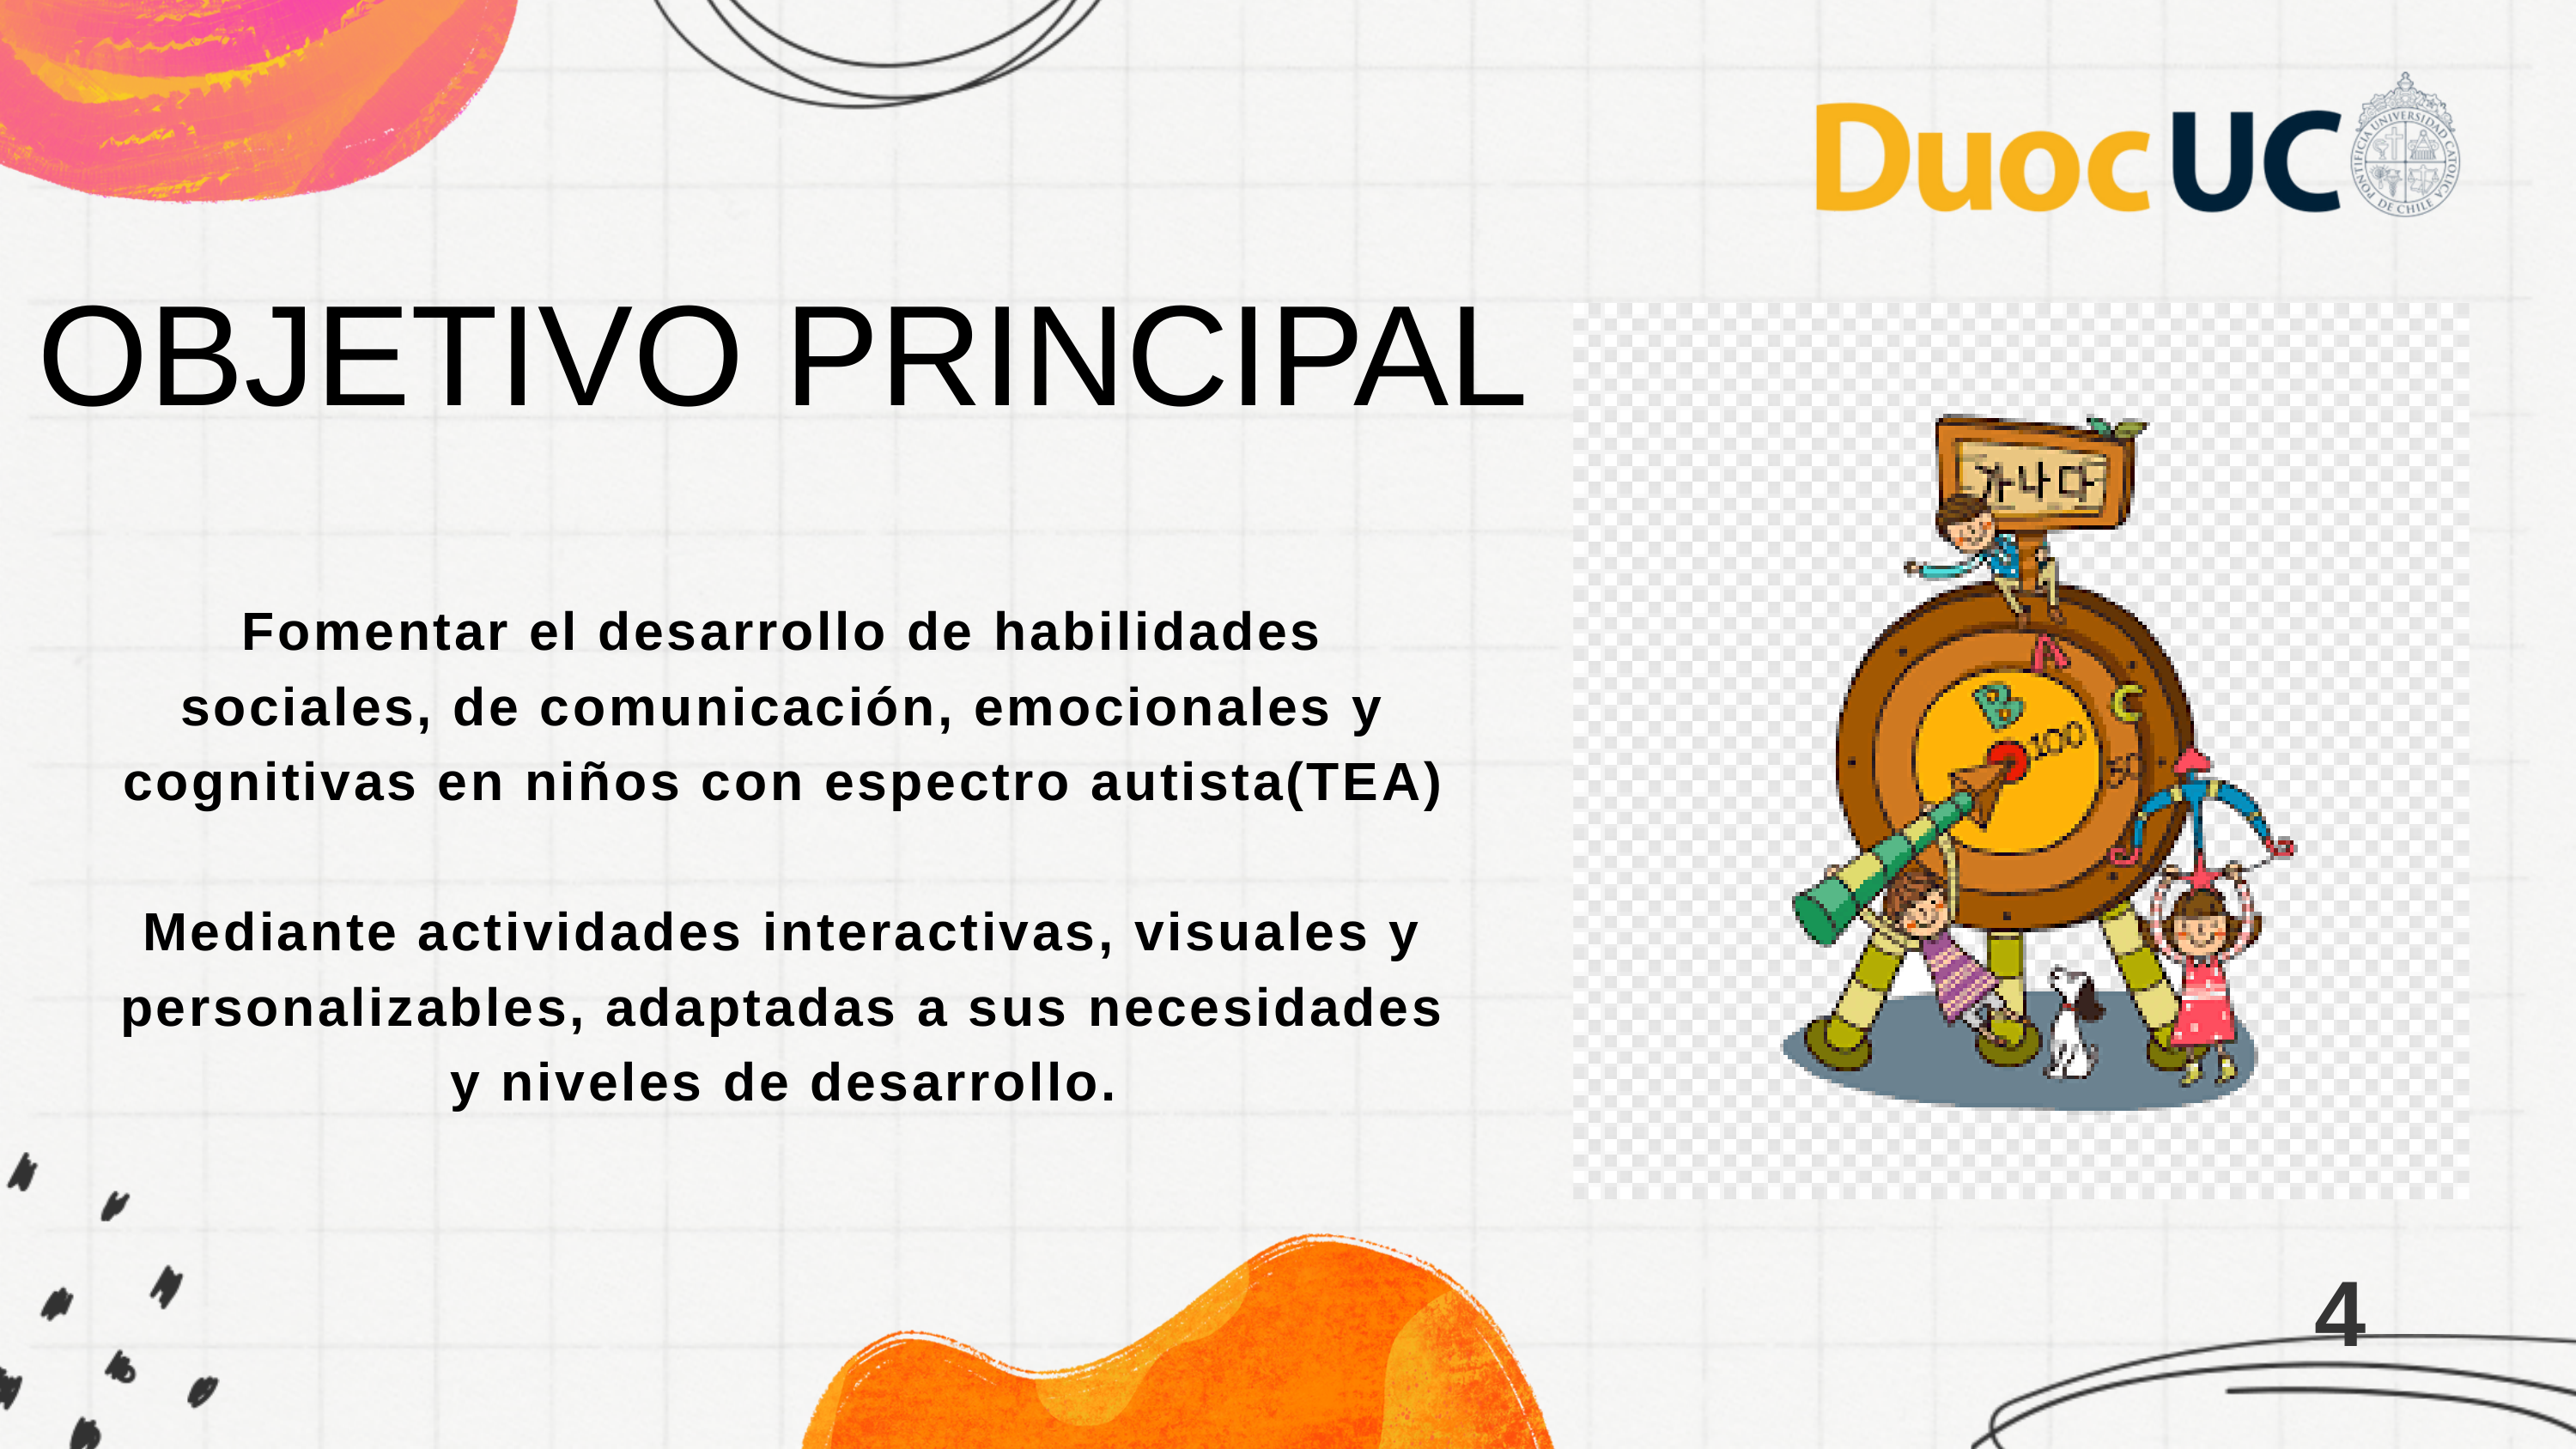

OBJETIVO PRINCIPAL

Fomentar el desarrollo de habilidades sociales, de comunicación, emocionales y cognitivas en niños con espectro autista(TEA)

Mediante actividades interactivas, visuales y personalizables, adaptadas a sus necesidades y niveles de desarrollo.

4